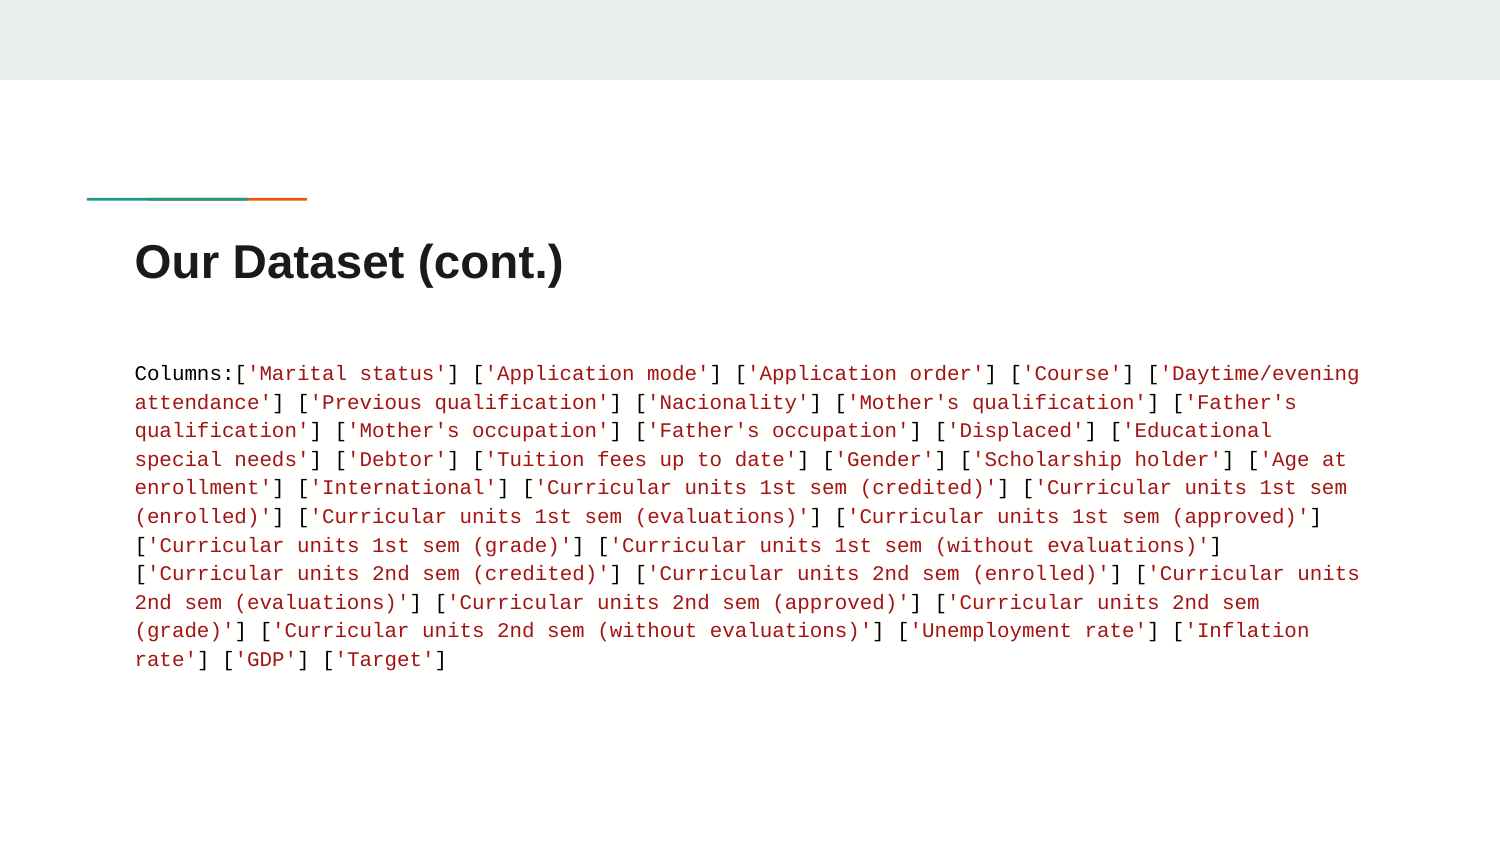

# Our Dataset (cont.)
Columns:['Marital status'] ['Application mode'] ['Application order'] ['Course'] ['Daytime/evening attendance'] ['Previous qualification'] ['Nacionality'] ['Mother's qualification'] ['Father's qualification'] ['Mother's occupation'] ['Father's occupation'] ['Displaced'] ['Educational special needs'] ['Debtor'] ['Tuition fees up to date'] ['Gender'] ['Scholarship holder'] ['Age at enrollment'] ['International'] ['Curricular units 1st sem (credited)'] ['Curricular units 1st sem (enrolled)'] ['Curricular units 1st sem (evaluations)'] ['Curricular units 1st sem (approved)'] ['Curricular units 1st sem (grade)'] ['Curricular units 1st sem (without evaluations)'] ['Curricular units 2nd sem (credited)'] ['Curricular units 2nd sem (enrolled)'] ['Curricular units 2nd sem (evaluations)'] ['Curricular units 2nd sem (approved)'] ['Curricular units 2nd sem (grade)'] ['Curricular units 2nd sem (without evaluations)'] ['Unemployment rate'] ['Inflation rate'] ['GDP'] ['Target']